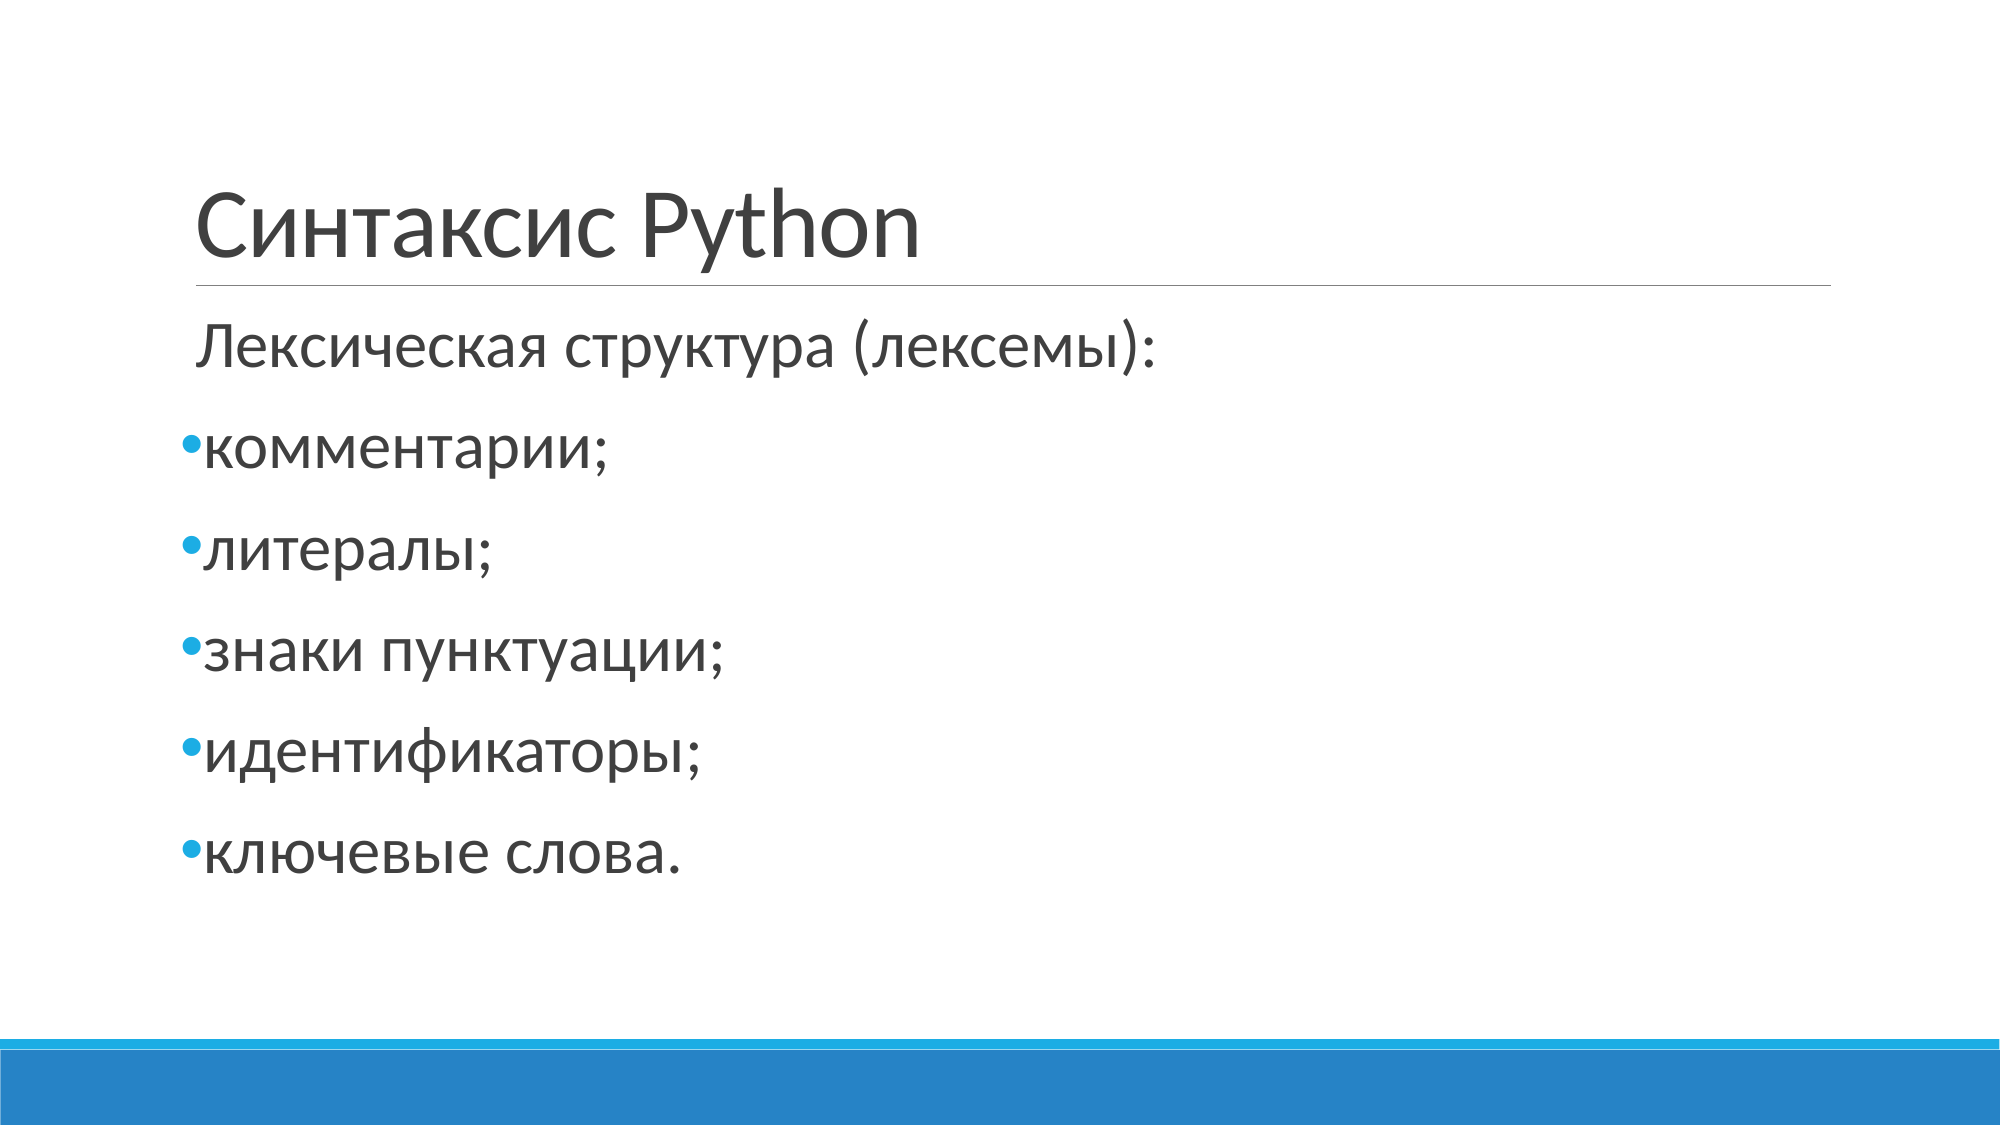

# Синтаксис Python
Лексическая структура (лексемы):
комментарии;
литералы;
знаки пунктуации;
идентификаторы;
ключевые слова.